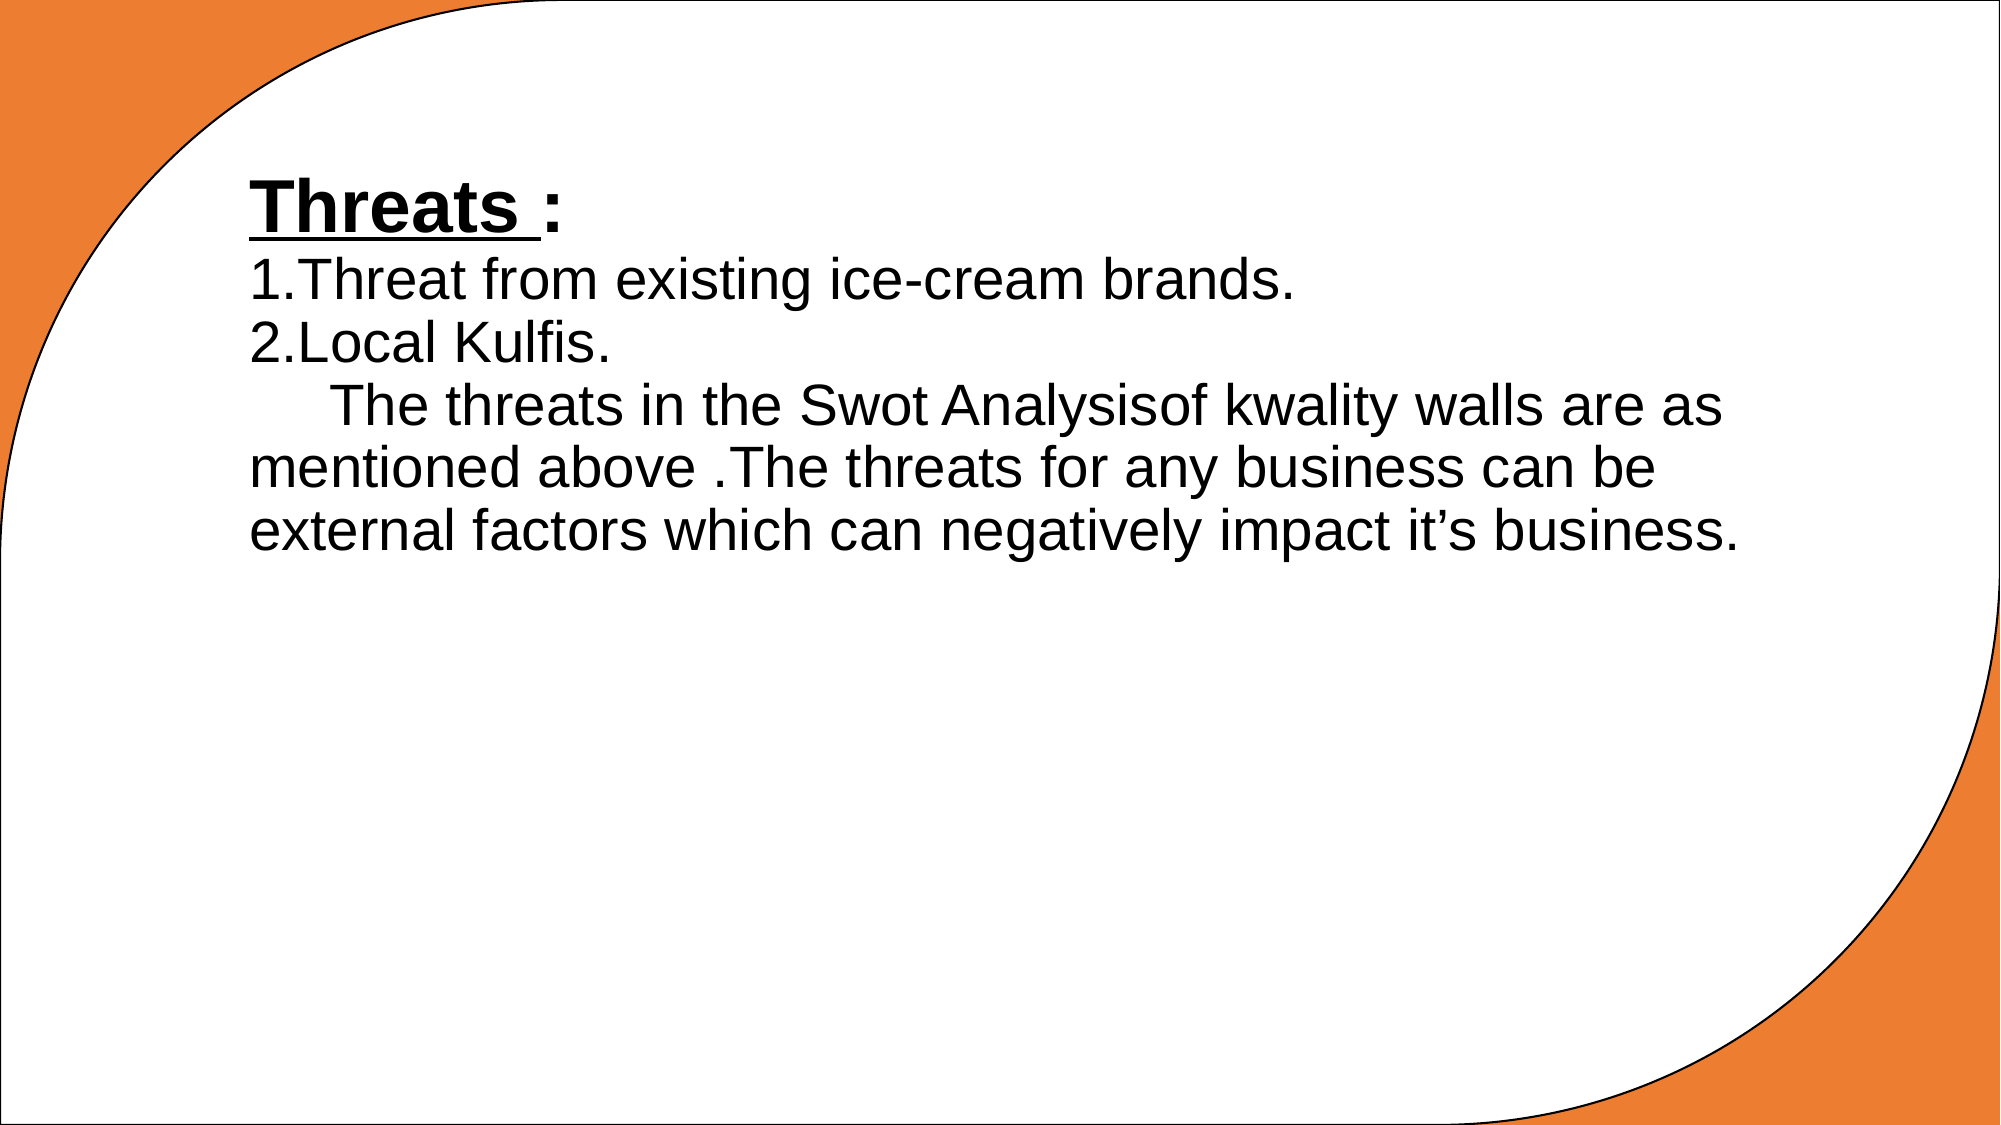

# Threats : 1.Threat from existing ice-cream brands. 2.Local Kulfis. The threats in the Swot Analysisof kwality walls are as mentioned above .The threats for any business can be external factors which can negatively impact it’s business.